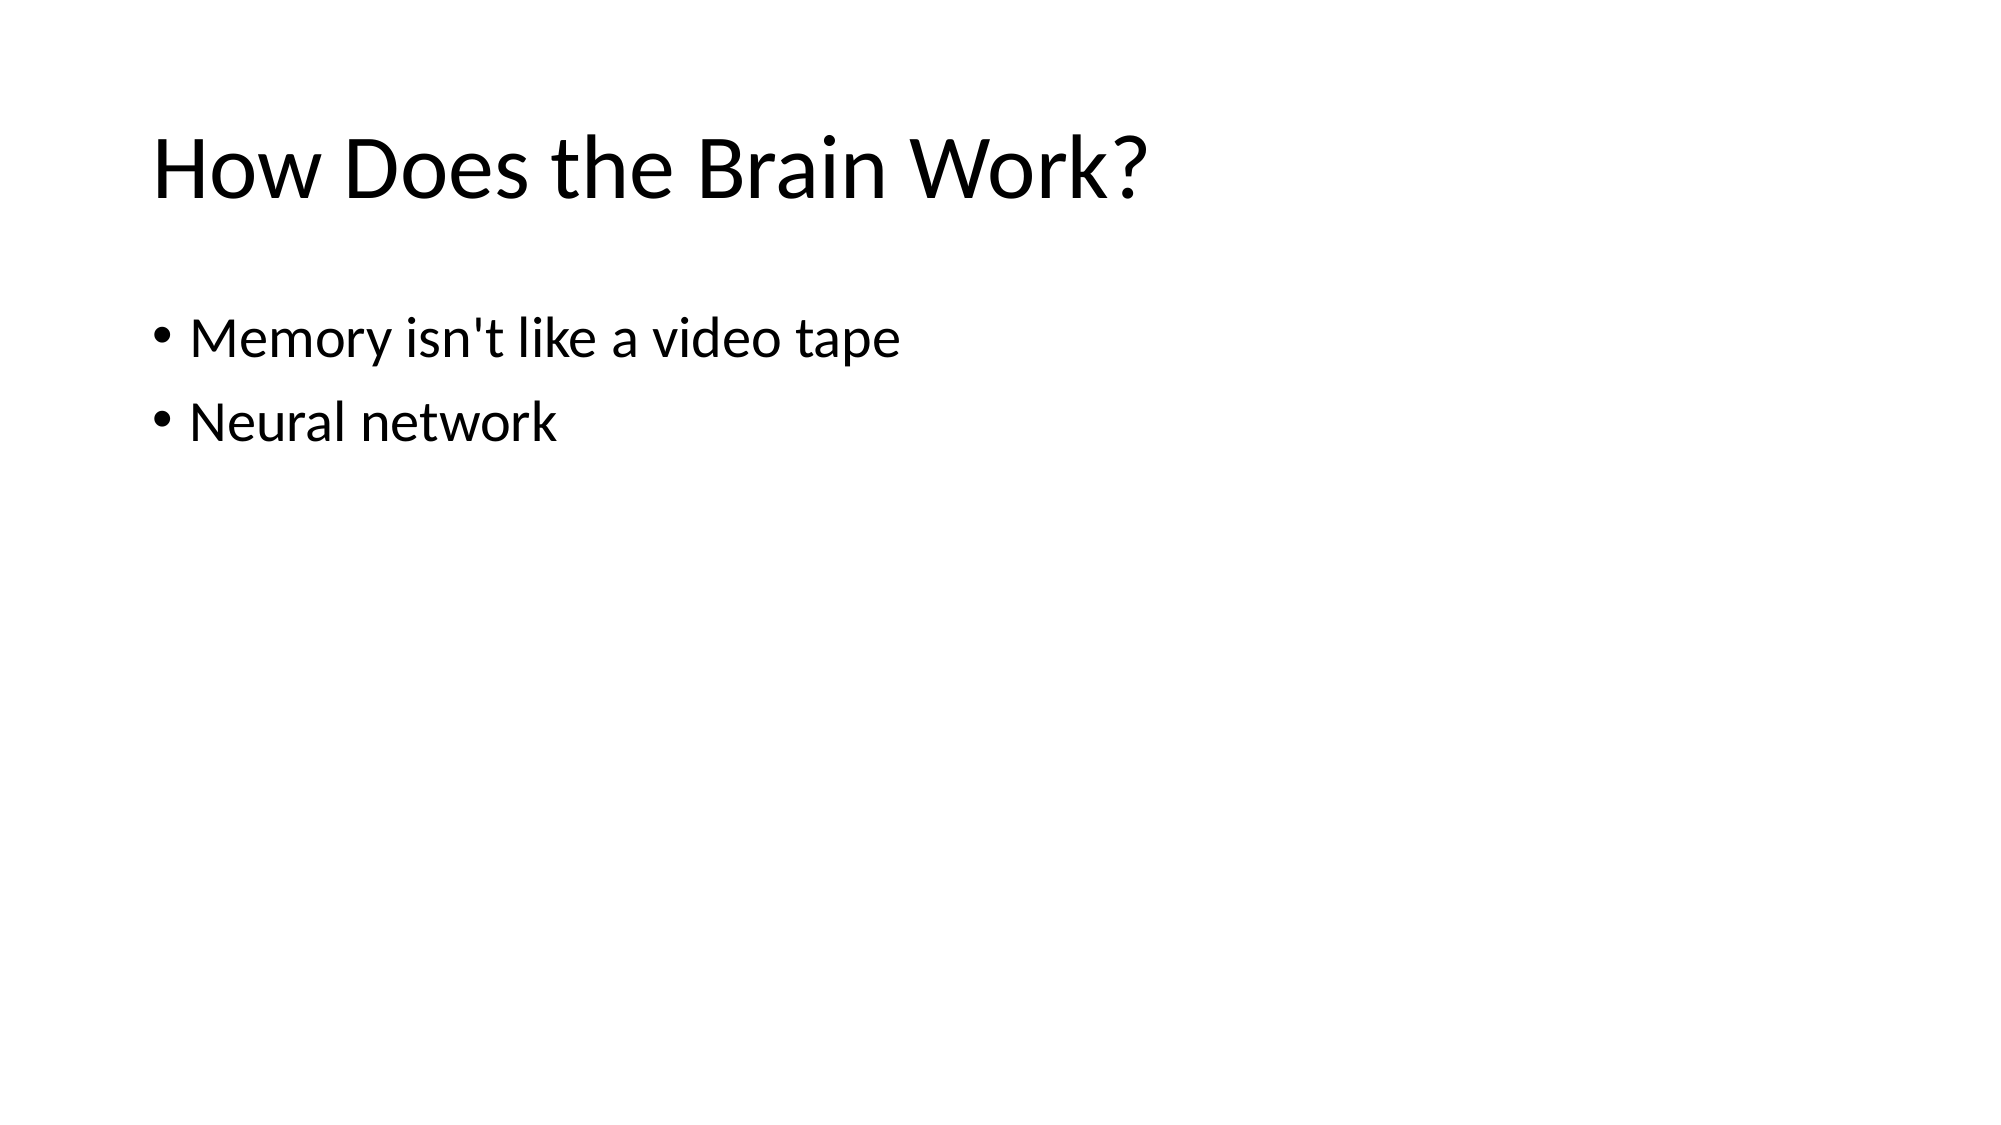

# How Does the Brain Work?
Memory isn't like a video tape
Neural network